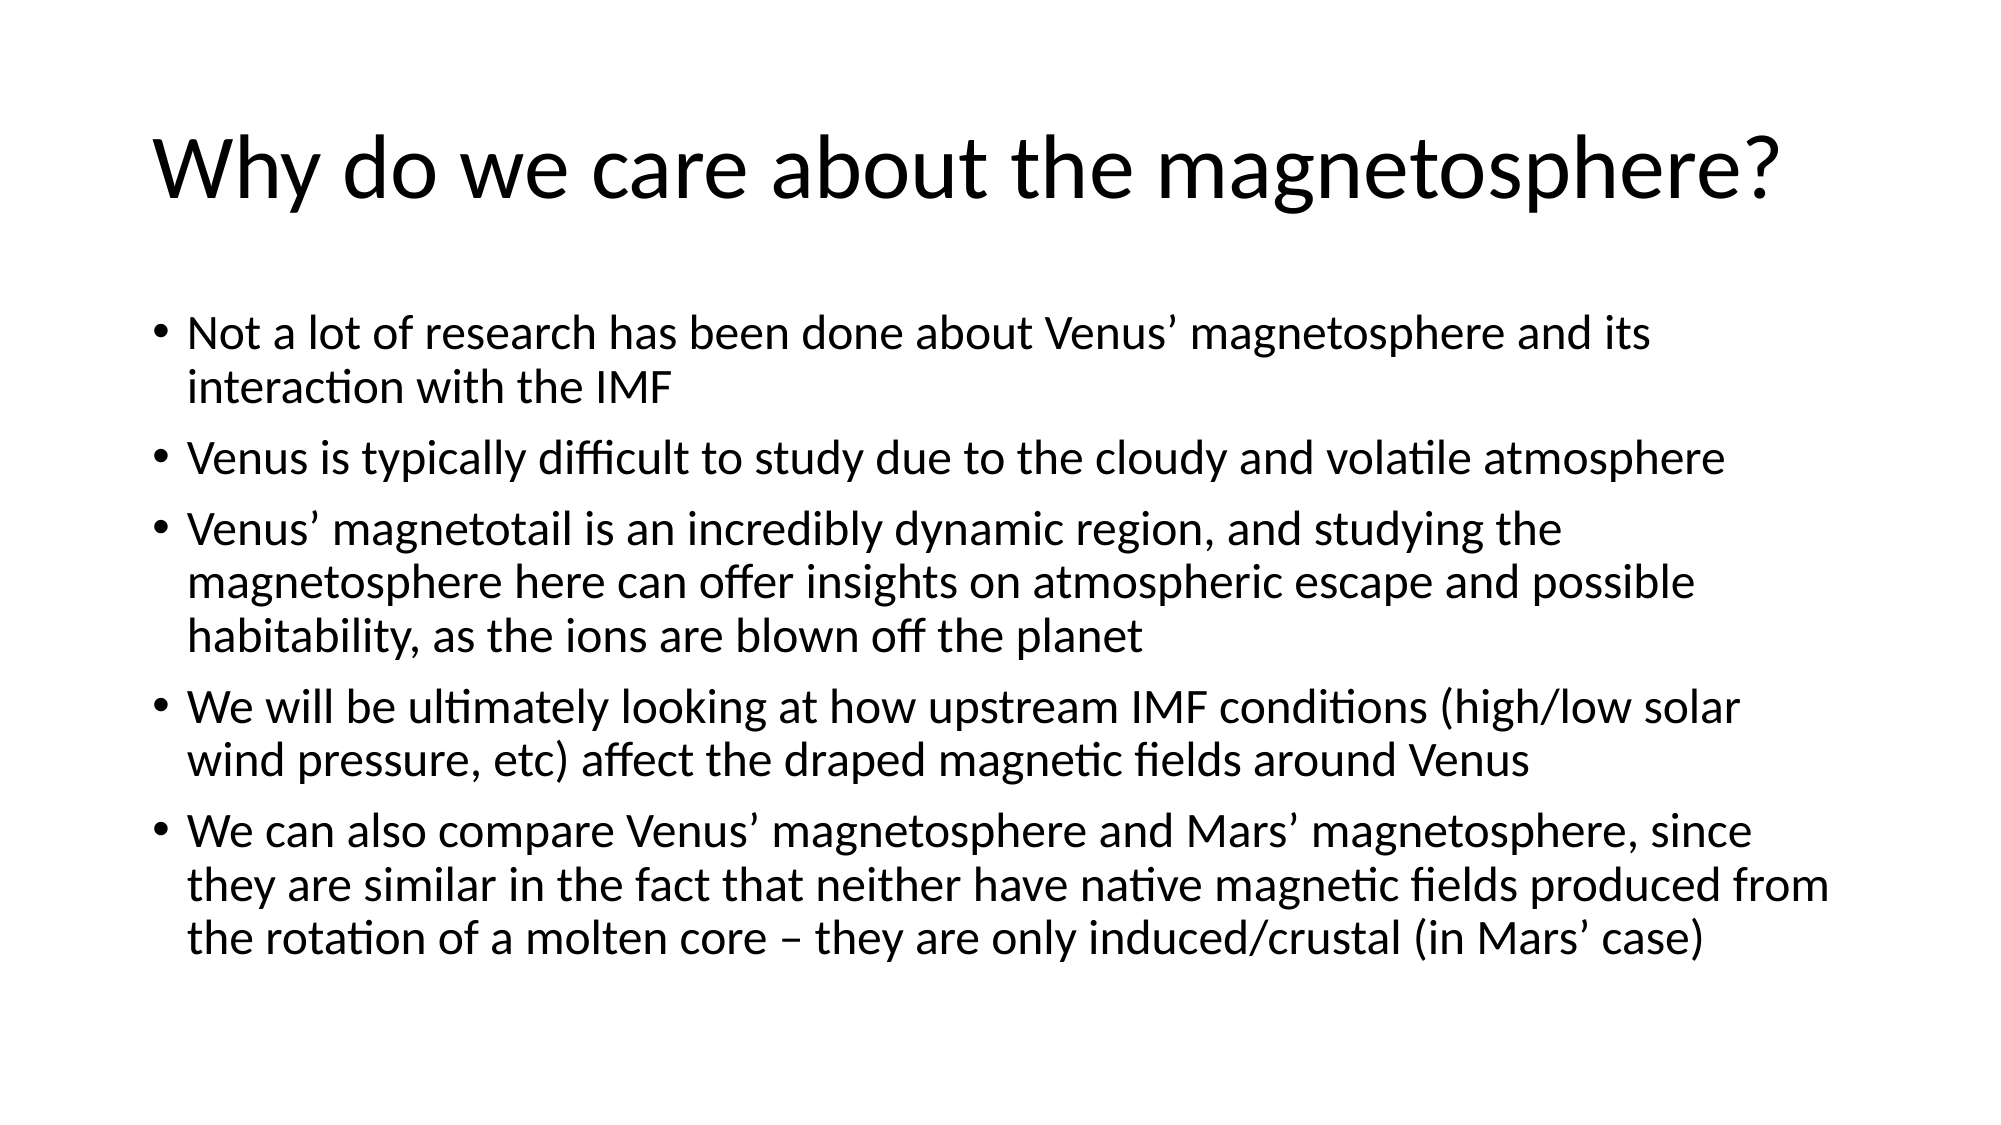

# Why do we care about the magnetosphere?
Not a lot of research has been done about Venus’ magnetosphere and its interaction with the IMF
Venus is typically difficult to study due to the cloudy and volatile atmosphere
Venus’ magnetotail is an incredibly dynamic region, and studying the magnetosphere here can offer insights on atmospheric escape and possible habitability, as the ions are blown off the planet
We will be ultimately looking at how upstream IMF conditions (high/low solar wind pressure, etc) affect the draped magnetic fields around Venus
We can also compare Venus’ magnetosphere and Mars’ magnetosphere, since they are similar in the fact that neither have native magnetic fields produced from the rotation of a molten core – they are only induced/crustal (in Mars’ case)